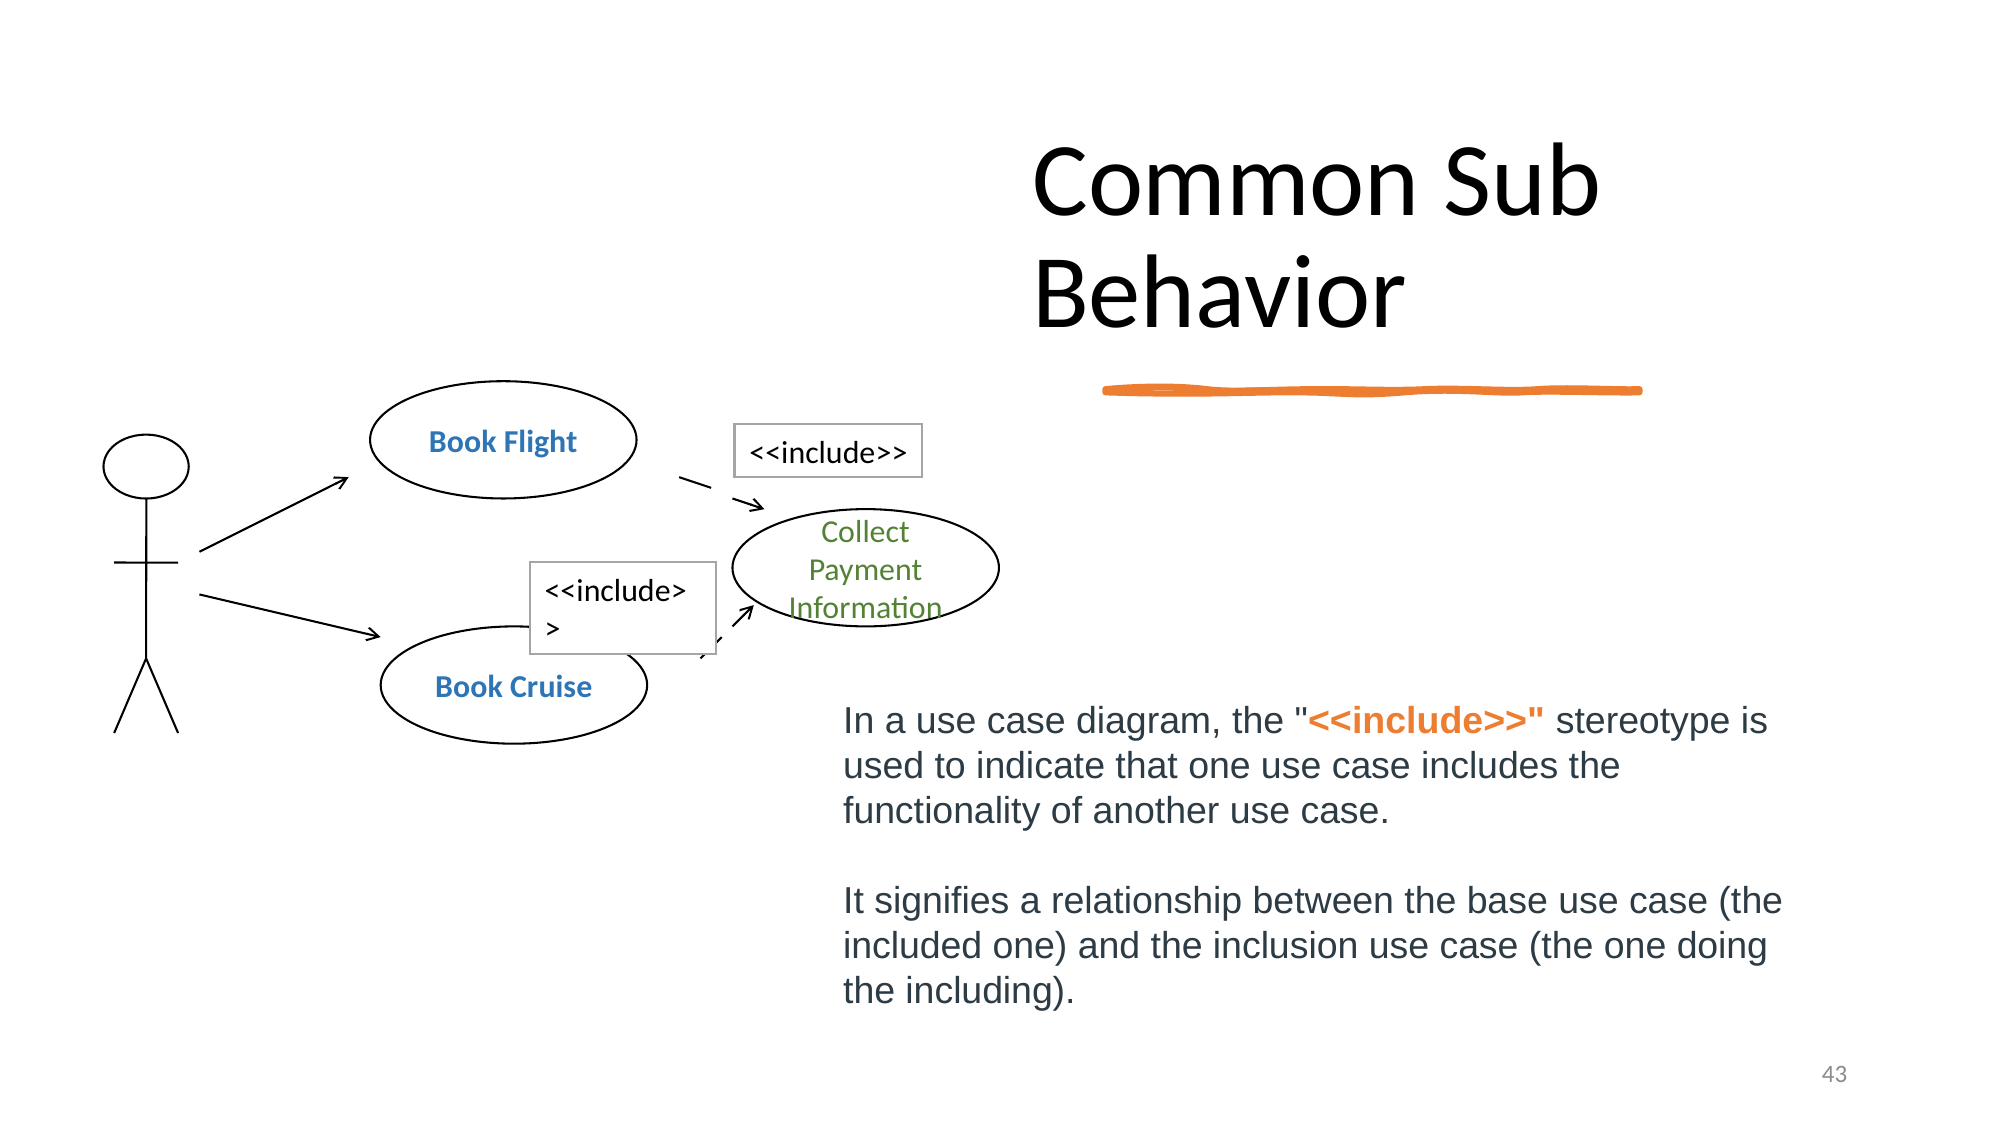

# Common Sub Behavior
Book Flight
<<include>>

Collect Payment Information
<<include>>
Book Cruise

In a use case diagram, the "<<include>>" stereotype is used to indicate that one use case includes the functionality of another use case.

It signifies a relationship between the base use case (the included one) and the inclusion use case (the one doing the including).
43